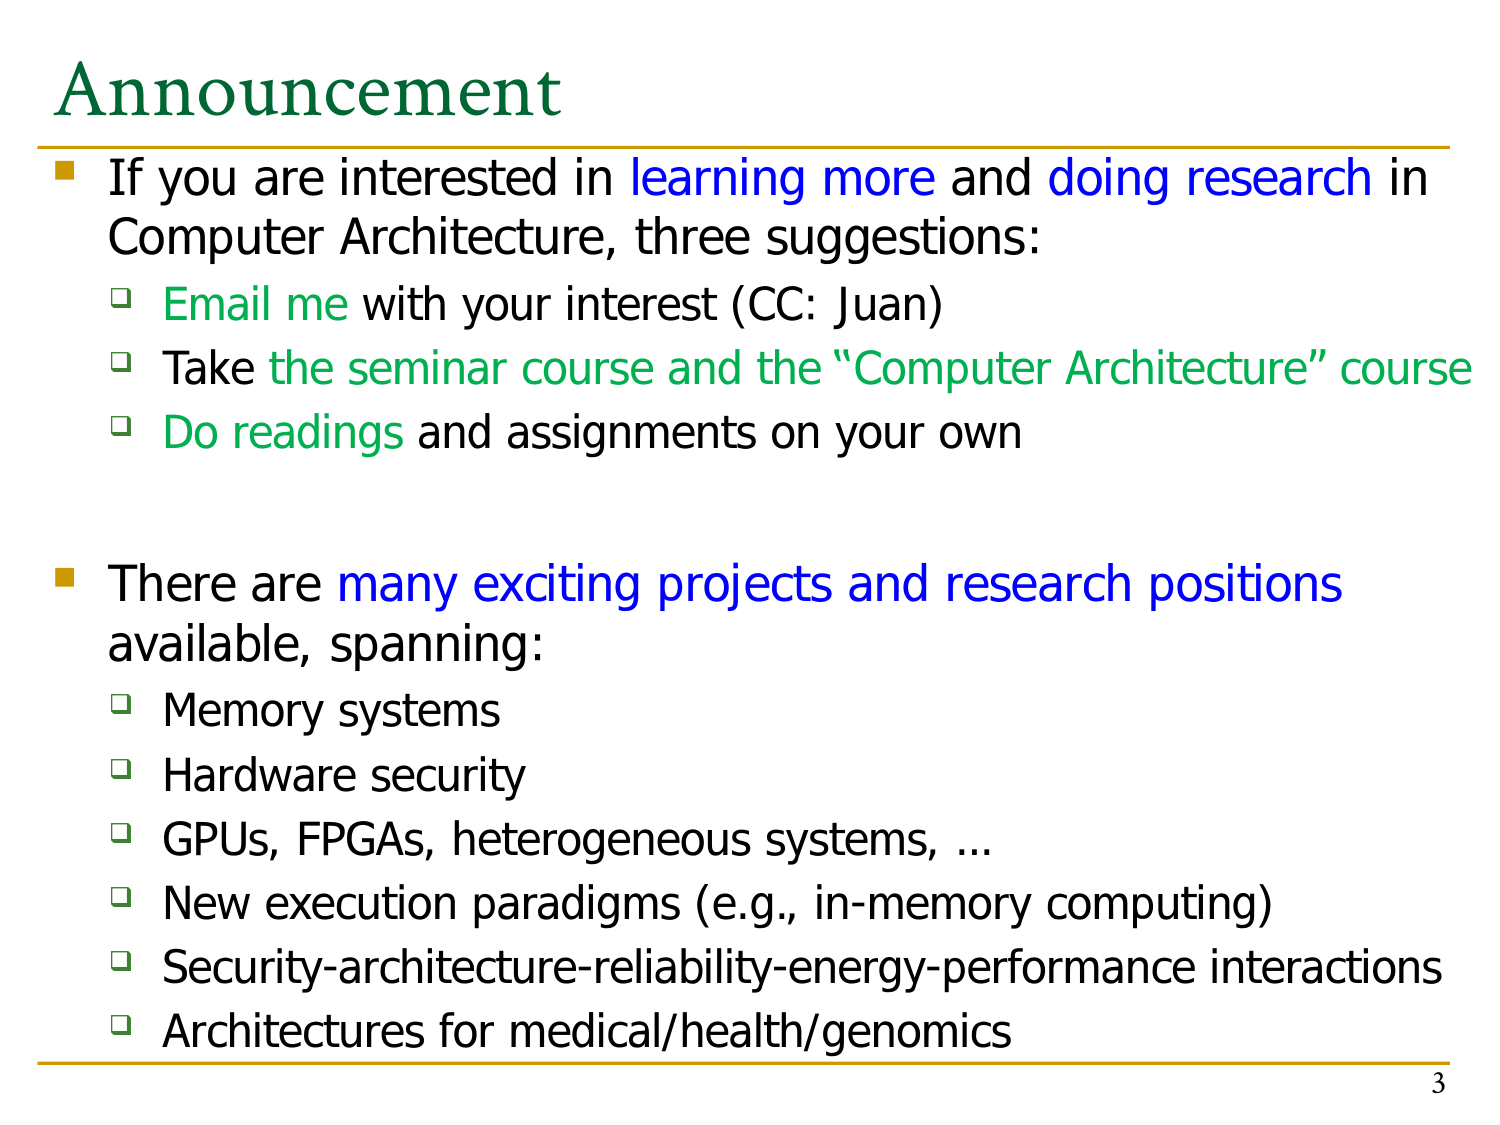

# Announcement
If you are interested in learning more and doing research in Computer Architecture, three suggestions:
Email me with your interest (CC: Juan)
Take the seminar course and the “Computer Architecture” course
Do readings and assignments on your own

There are many exciting projects and research positions available, spanning:
Memory systems
Hardware security
GPUs, FPGAs, heterogeneous systems, …
New execution paradigms (e.g., in-memory computing)
Security-architecture-reliability-energy-performance interactions
Architectures for medical/health/genomics
3